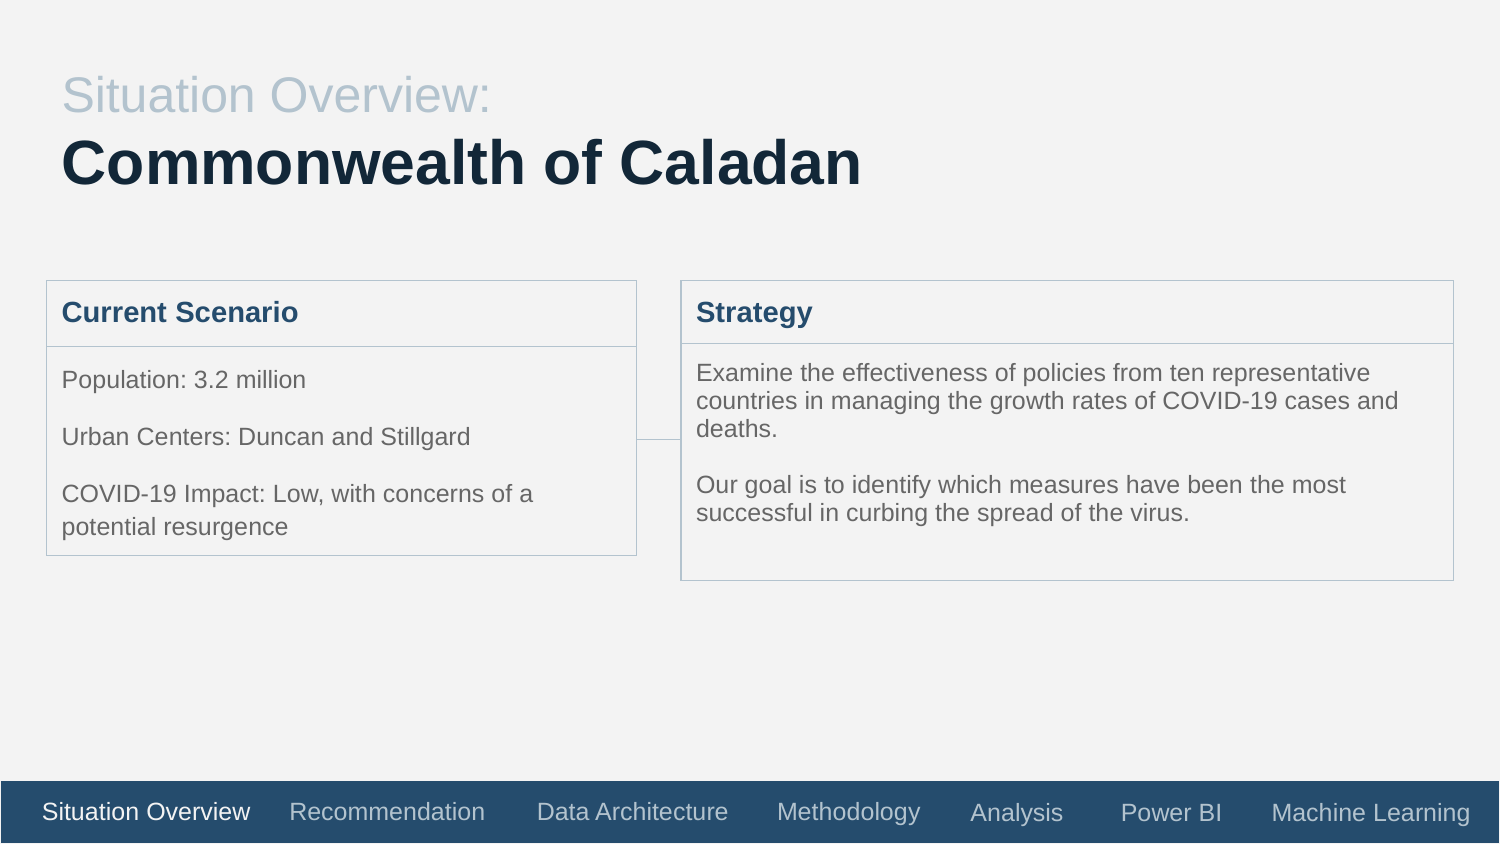

Situation Overview:
Commonwealth of Caladan
| Strategy |
| --- |
| Examine the effectiveness of policies from ten representative countries in managing the growth rates of COVID-19 cases and deaths. Our goal is to identify which measures have been the most successful in curbing the spread of the virus. |
| Current Scenario |
| --- |
| Population: 3.2 million Urban Centers: Duncan and Stillgard COVID-19 Impact: Low, with concerns of a potential resurgence |
Stakeholders
Stakeholders
Methodology

Methodology

Situation Overview

Recommendation

Key Players
Key Players
Data Architecture

Data Architecture

Relevant Law
Relevant Law
Analysis Process
Recommendation

Case Overview
Case Overview
Decision & Recommendation
Decision & Recommendation
Situation Overview

Analysis
Power BI
Machine Learning
2
2
2
2